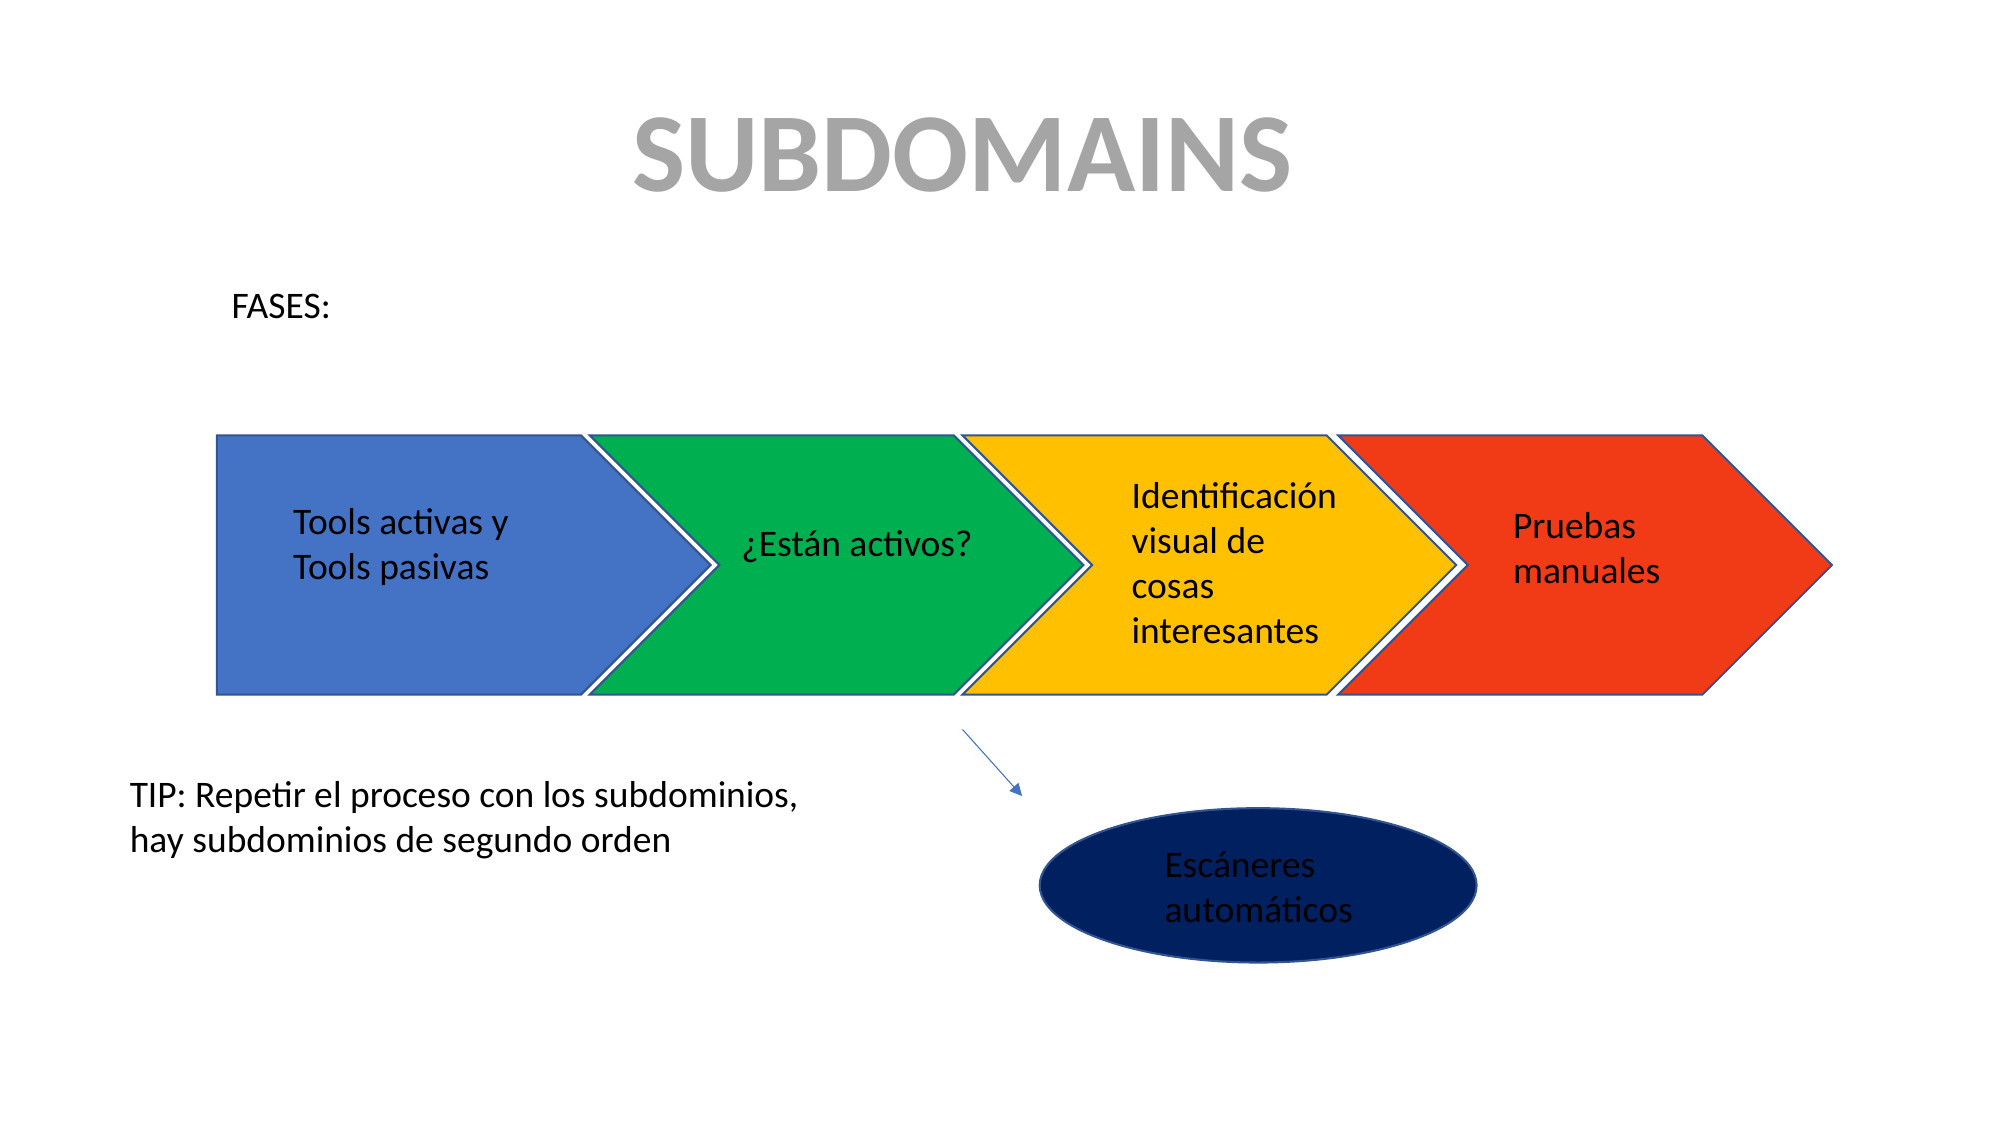

SUBDOMAINS
FASES:

Identificación visual de cosas interesantes
Tools activas y
Tools pasivas
Pruebas manuales
¿Están activos?
TIP: Repetir el proceso con los subdominios, hay subdominios de segundo orden

Escáneres automáticos